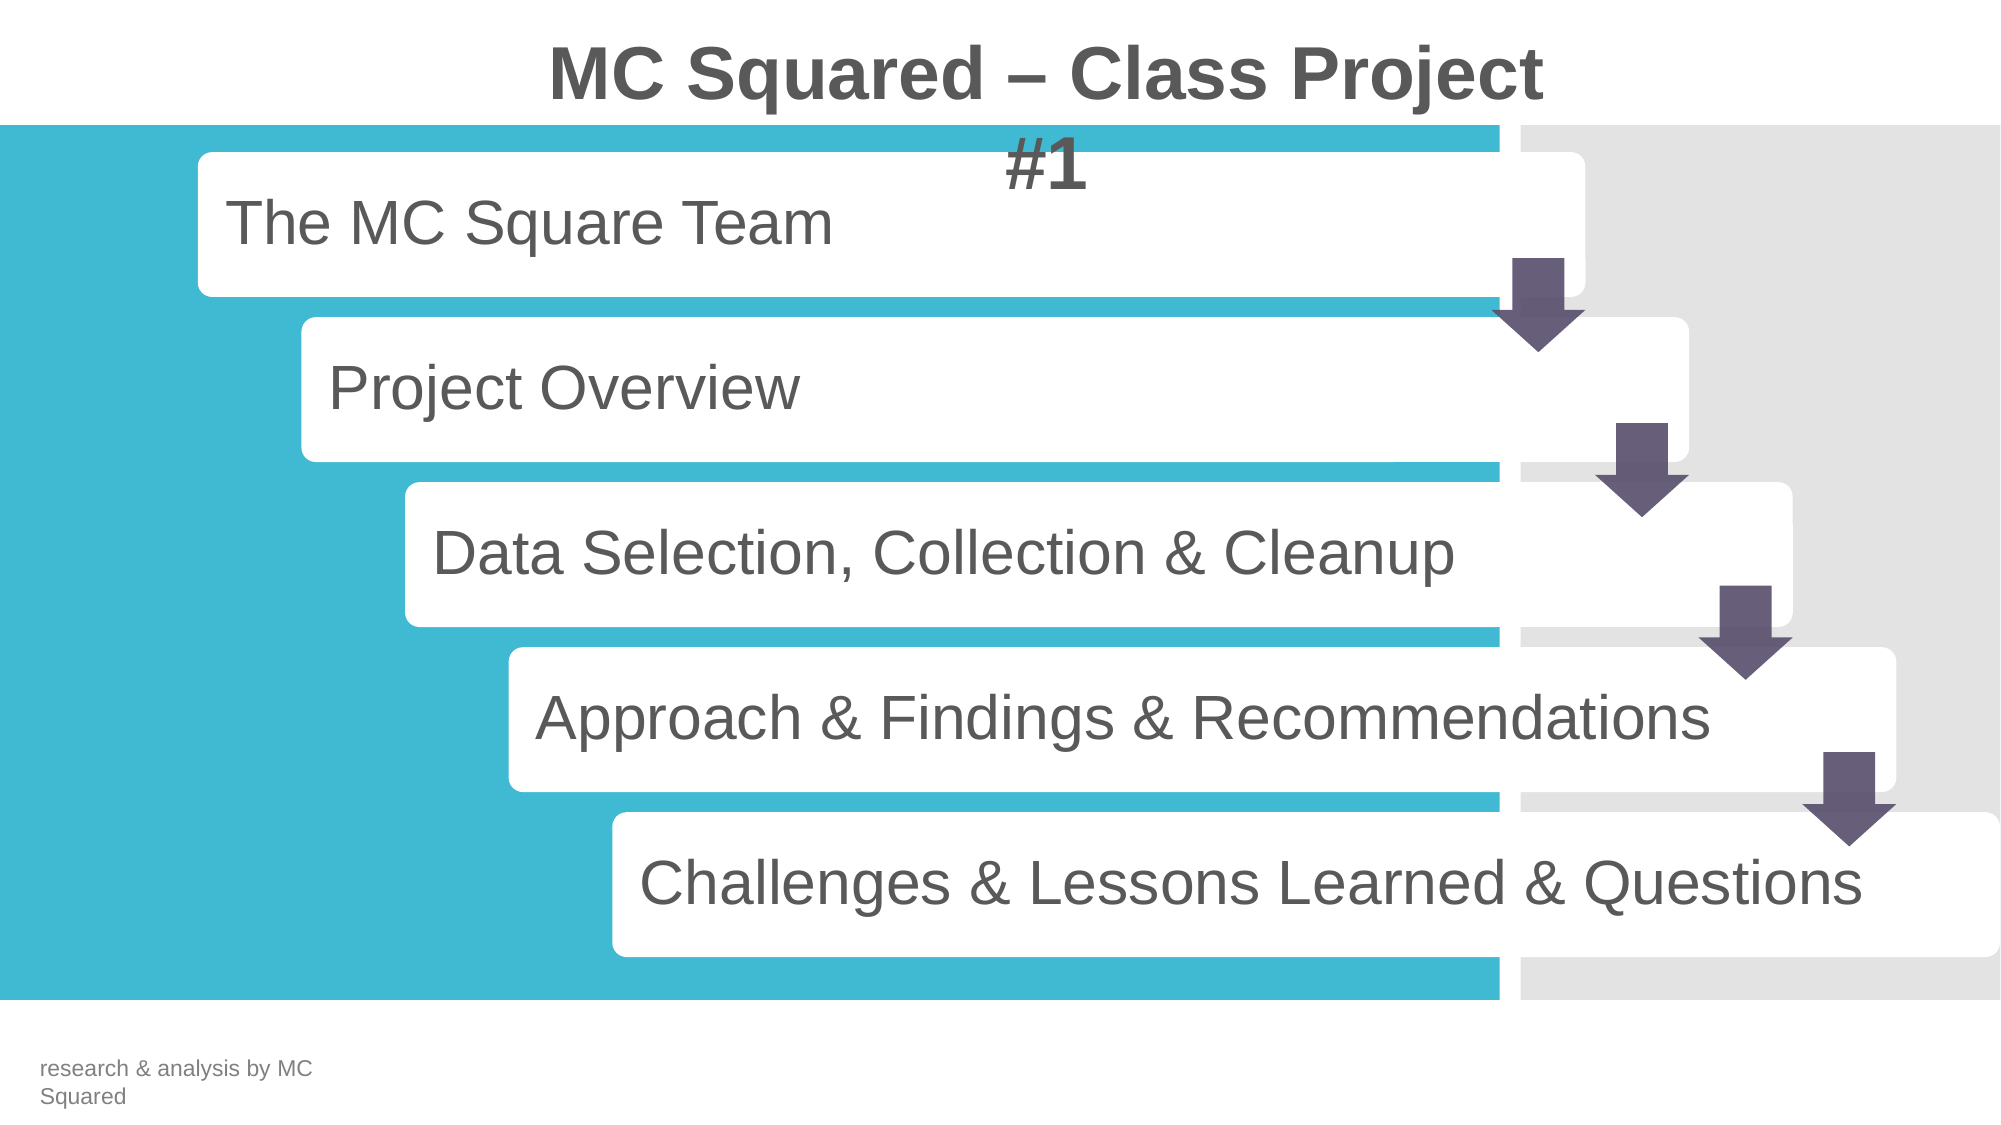

MC Squared – Class Project #1
The MC Square Team
Project Overview
Data Selection, Collection & Cleanup
Approach & Findings & Recommendations
Challenges & Lessons Learned & Questions

research & analysis by MC Squared